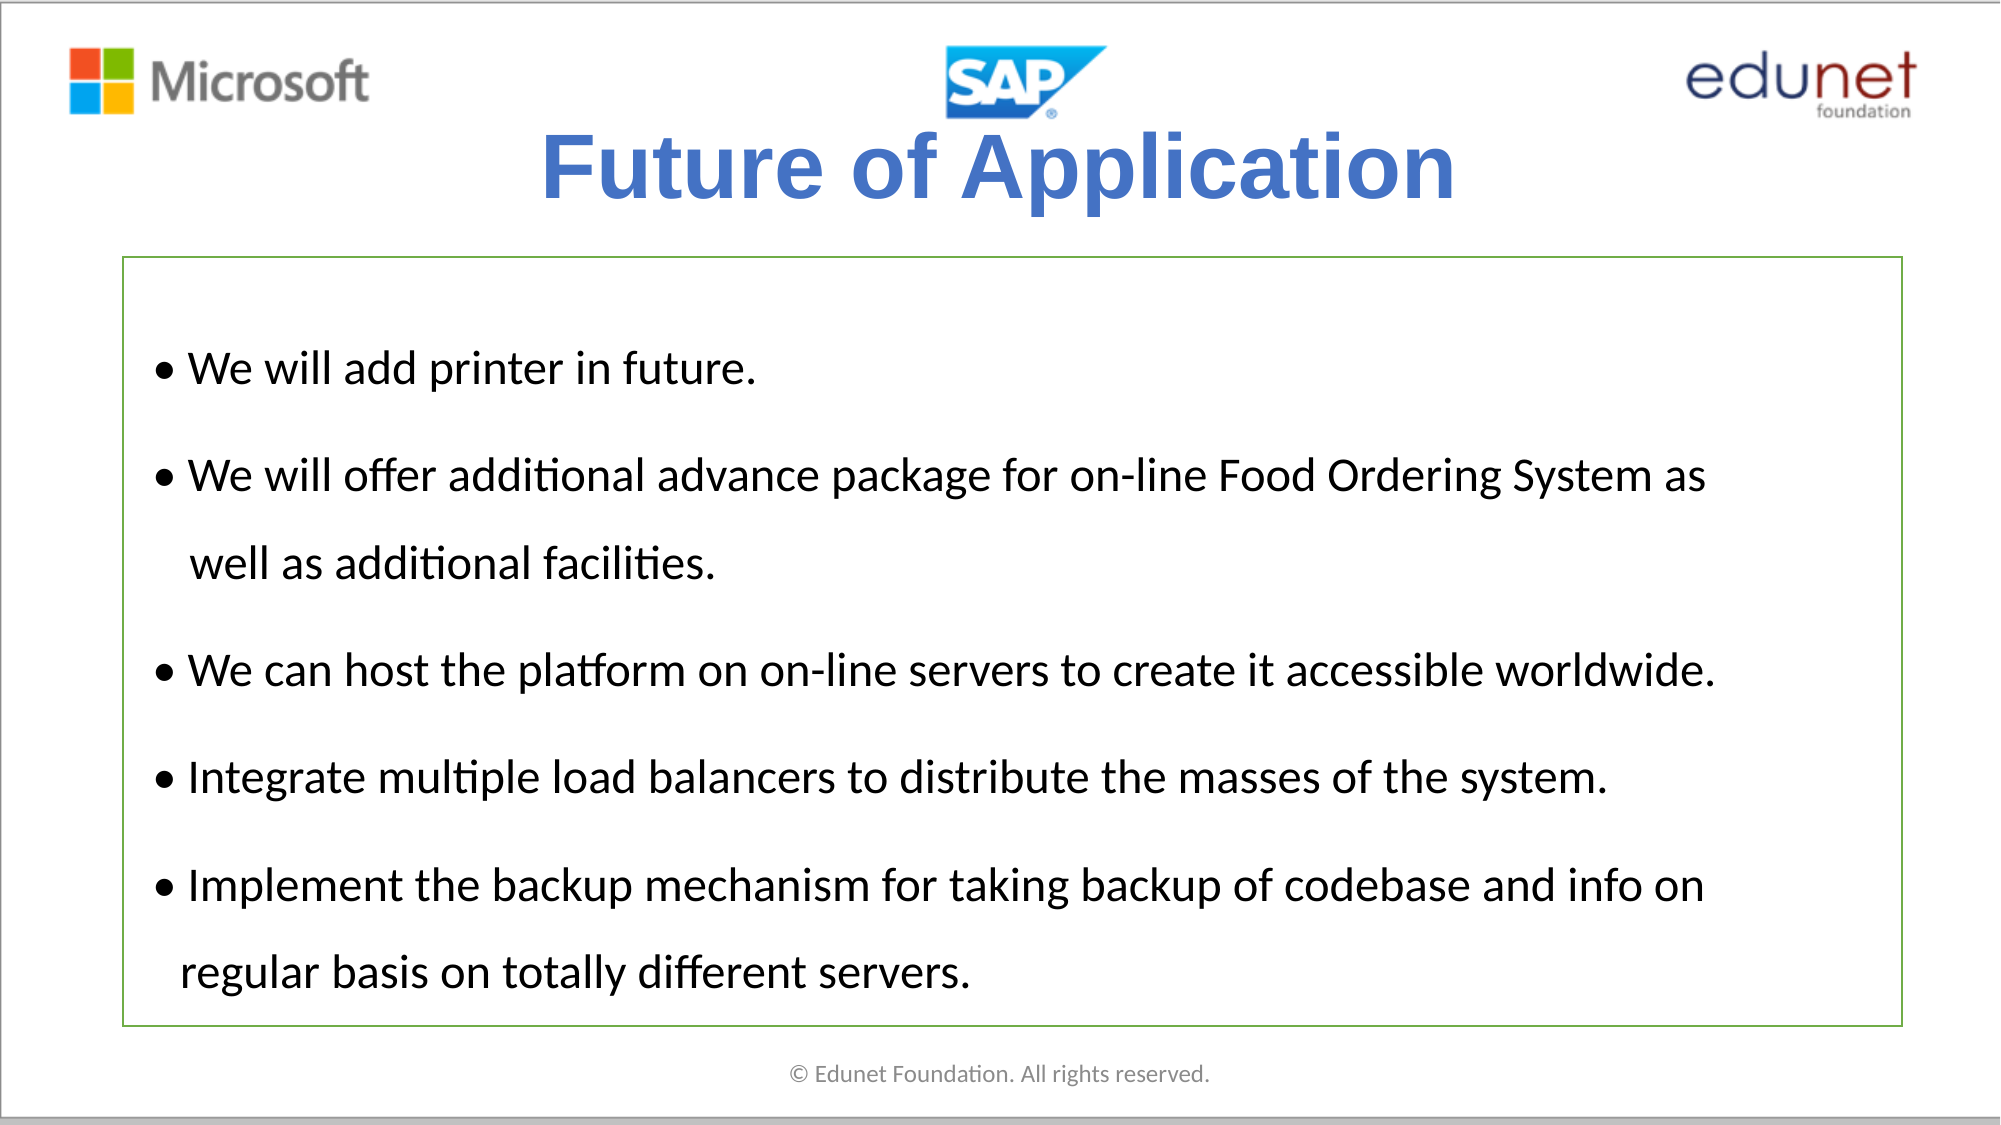

# Future of Application

• We will add printer in future.
• We will offer additional advance package for on-line Food Ordering System as         well as additional facilities.
• We can host the platform on on-line servers to create it accessible worldwide.
• Integrate multiple load balancers to distribute the masses of the system.
• Implement the backup mechanism for taking backup of codebase and info on regular basis on totally different servers.
© Edunet Foundation. All rights reserved.